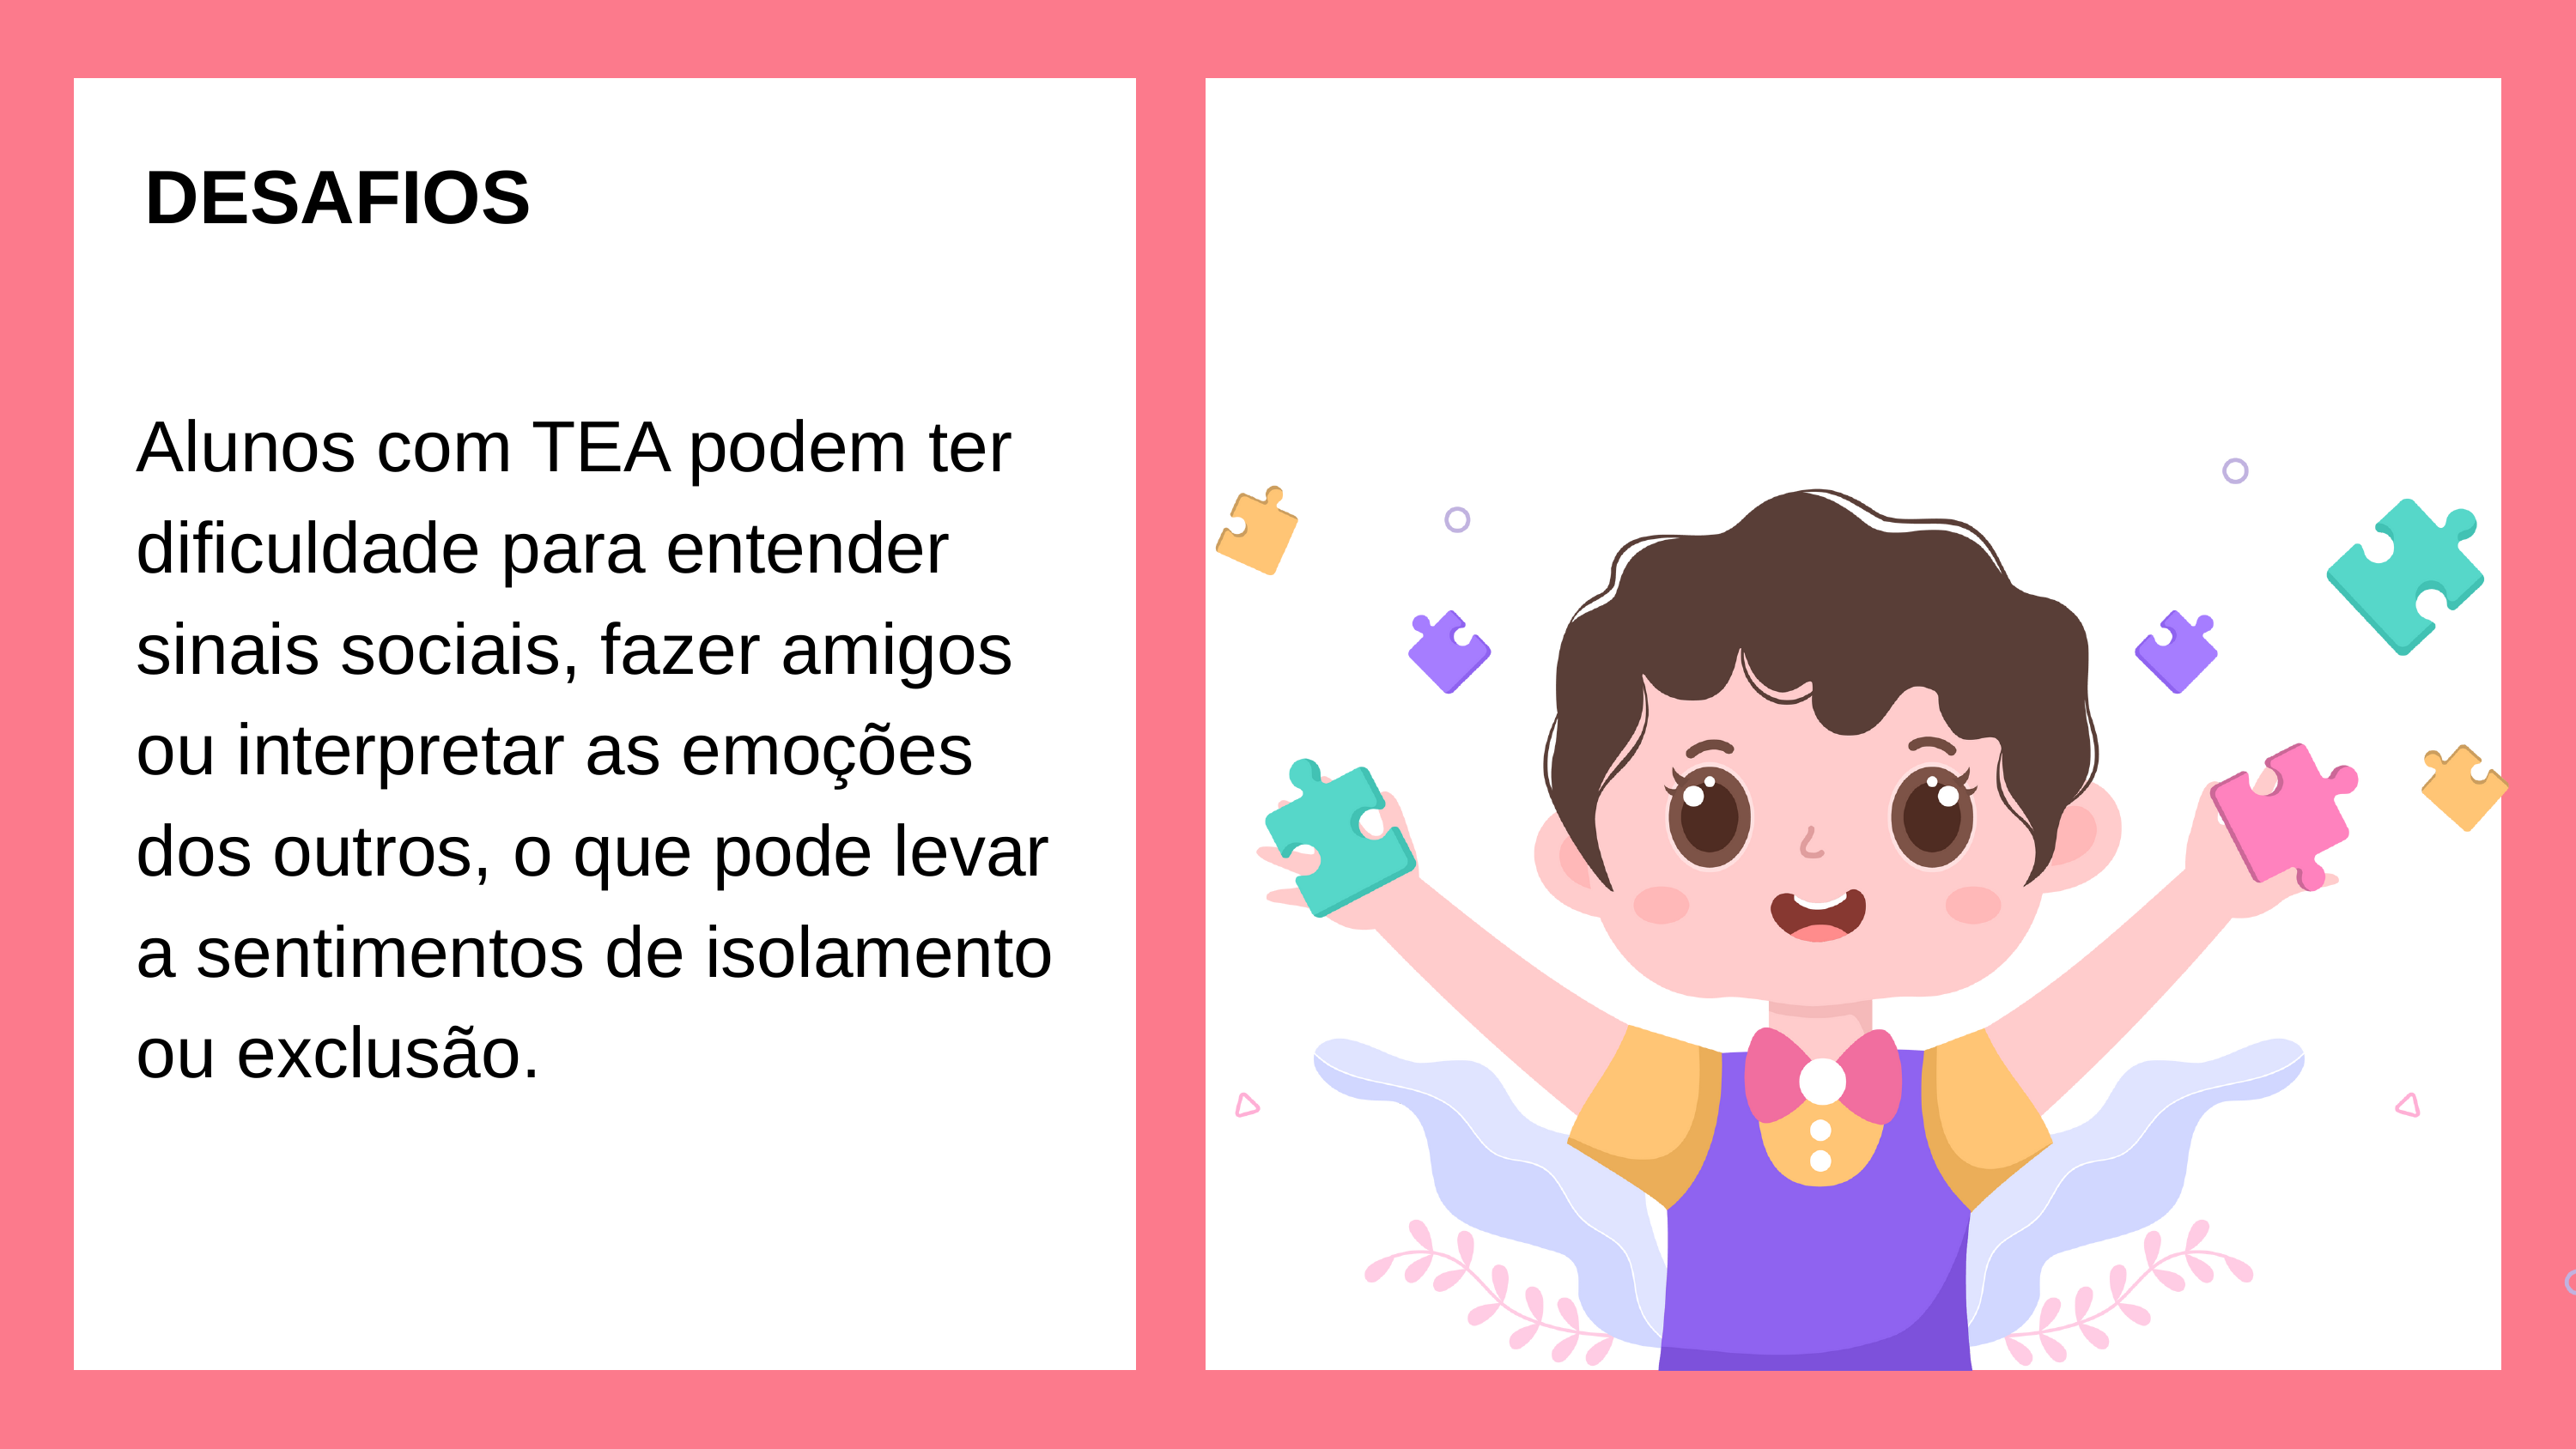

DESAFIOS
Alunos com TEA podem ter dificuldade para entender sinais sociais, fazer amigos ou interpretar as emoções dos outros, o que pode levar a sentimentos de isolamento ou exclusão.